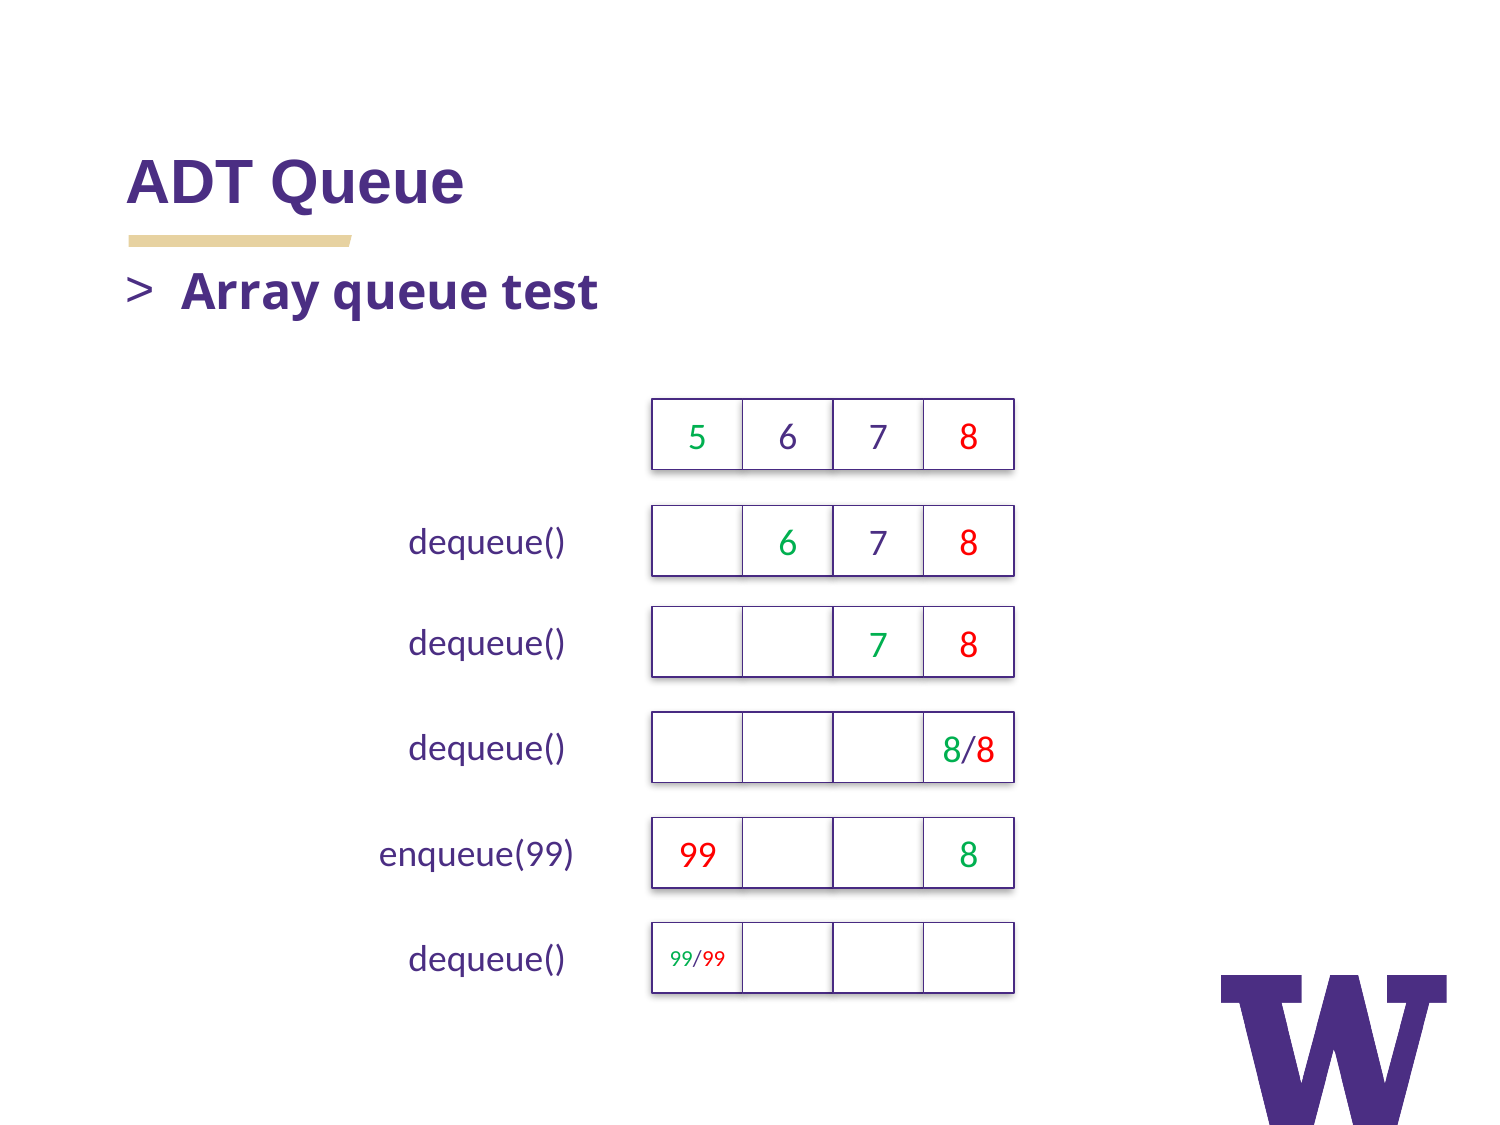

# ADT Queue

Array queue test
6
8
5
7
6
8

7
dequeue()

8

7
dequeue()

8/8

dequeue()

8
99

enqueue(99)

99/99

dequeue()